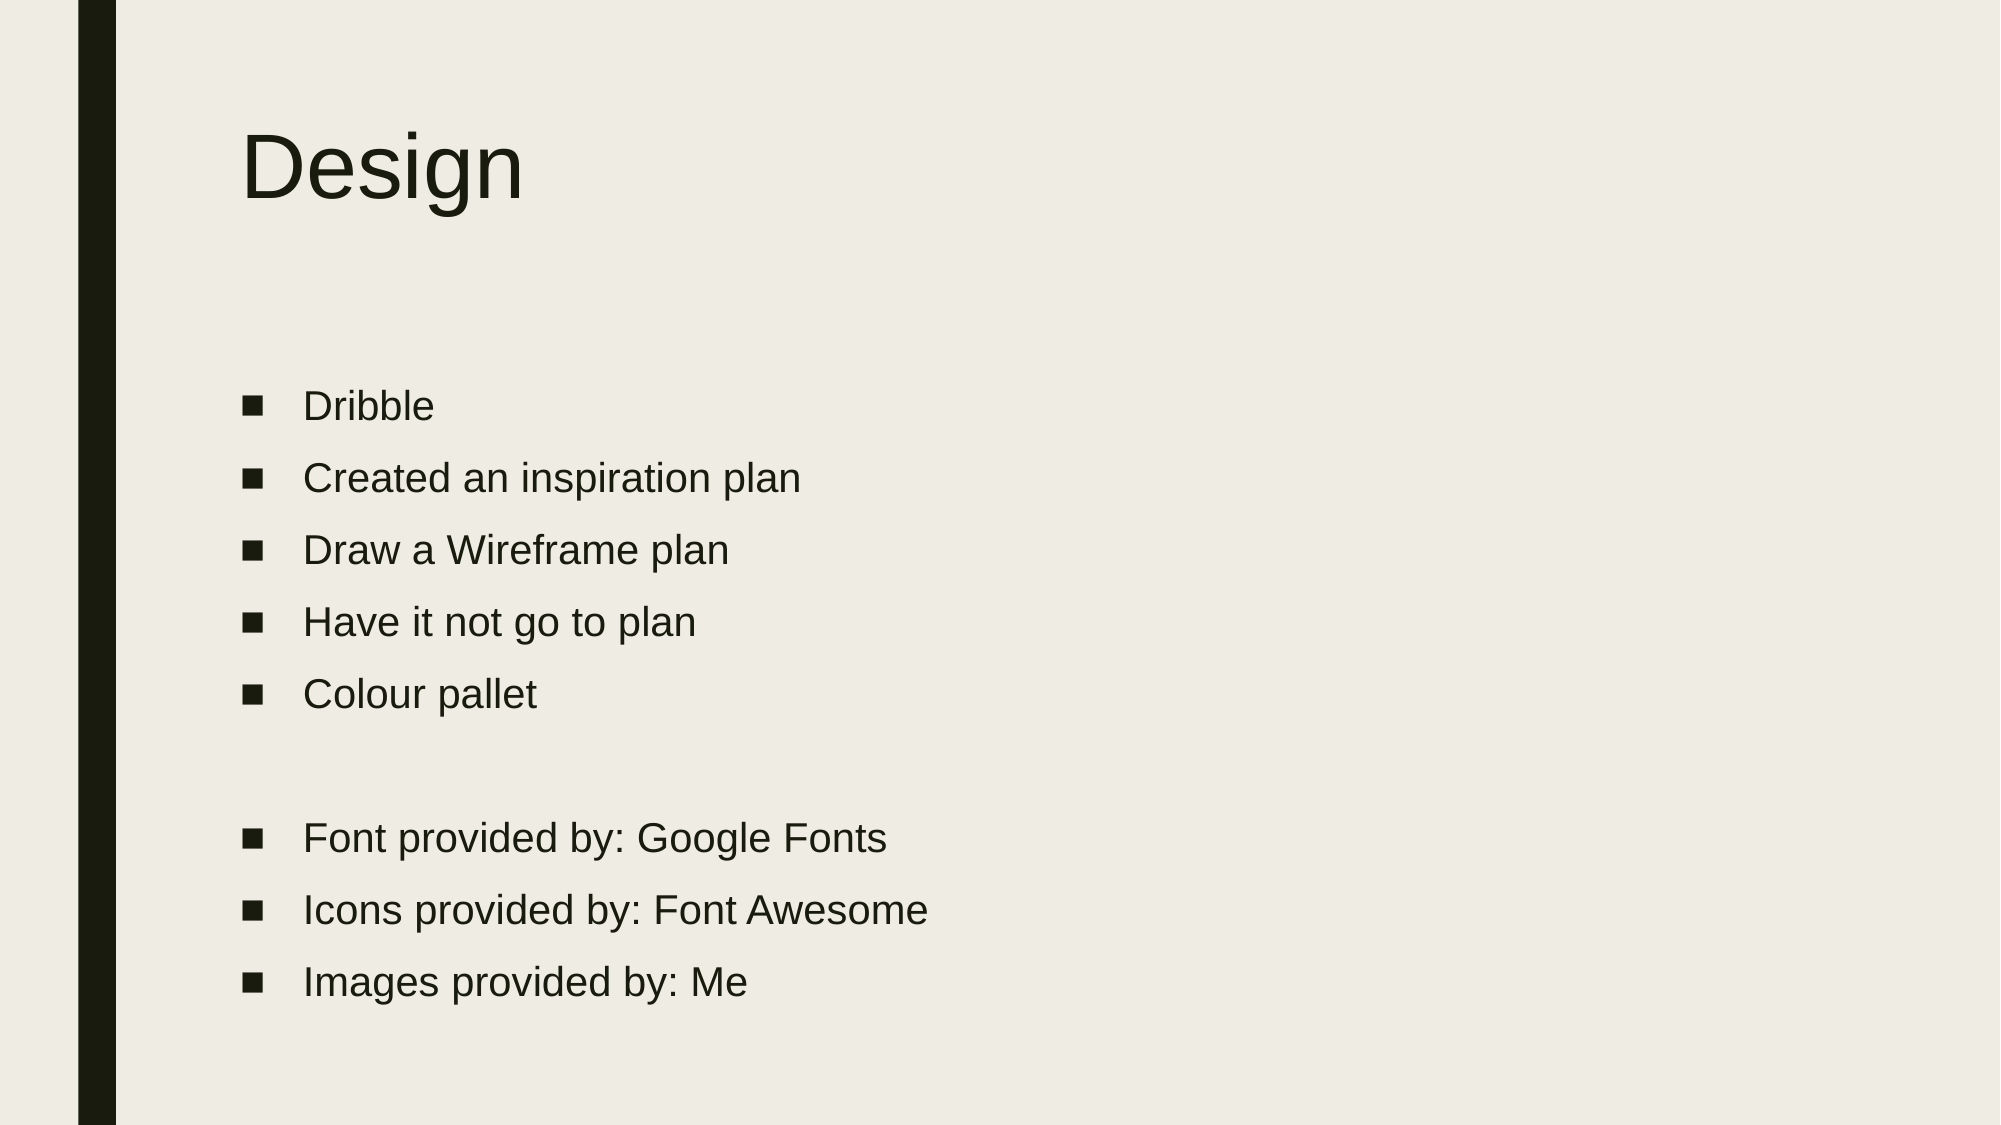

# Design
Dribble
Created an inspiration plan
Draw a Wireframe plan
Have it not go to plan
Colour pallet

Font provided by: Google Fonts
Icons provided by: Font Awesome
Images provided by: Me